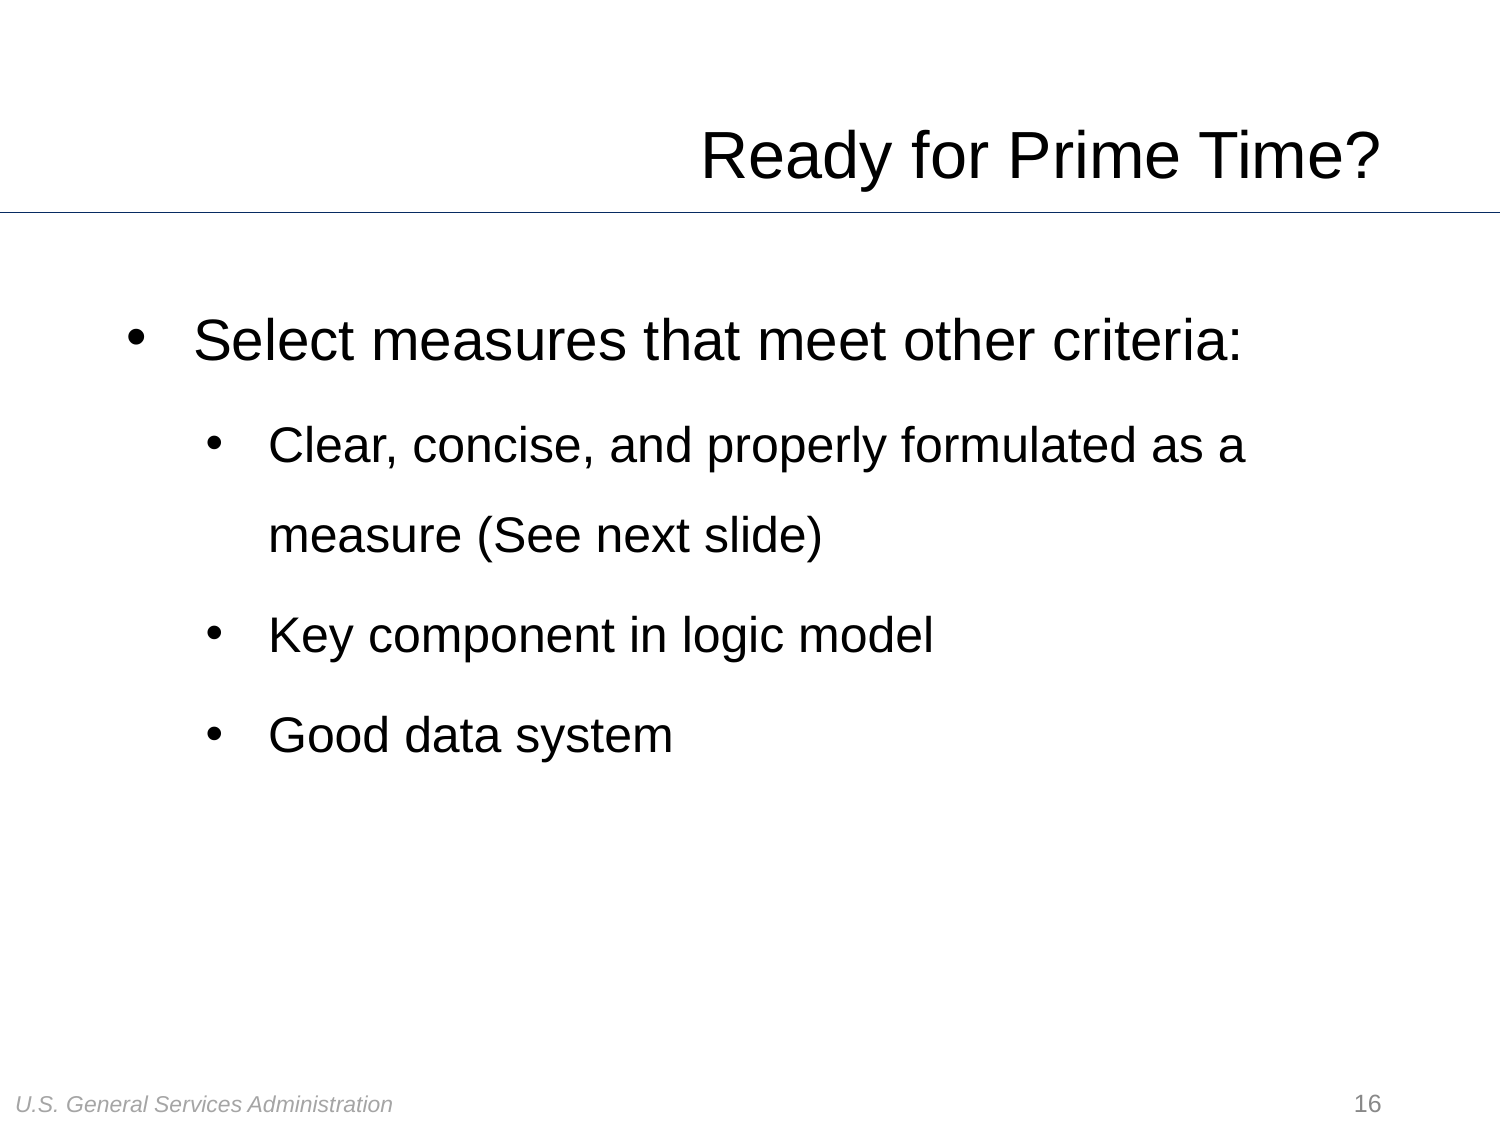

# Ready for Prime Time?
Select measures that meet other criteria:
Clear, concise, and properly formulated as a measure (See next slide)
Key component in logic model
Good data system

16